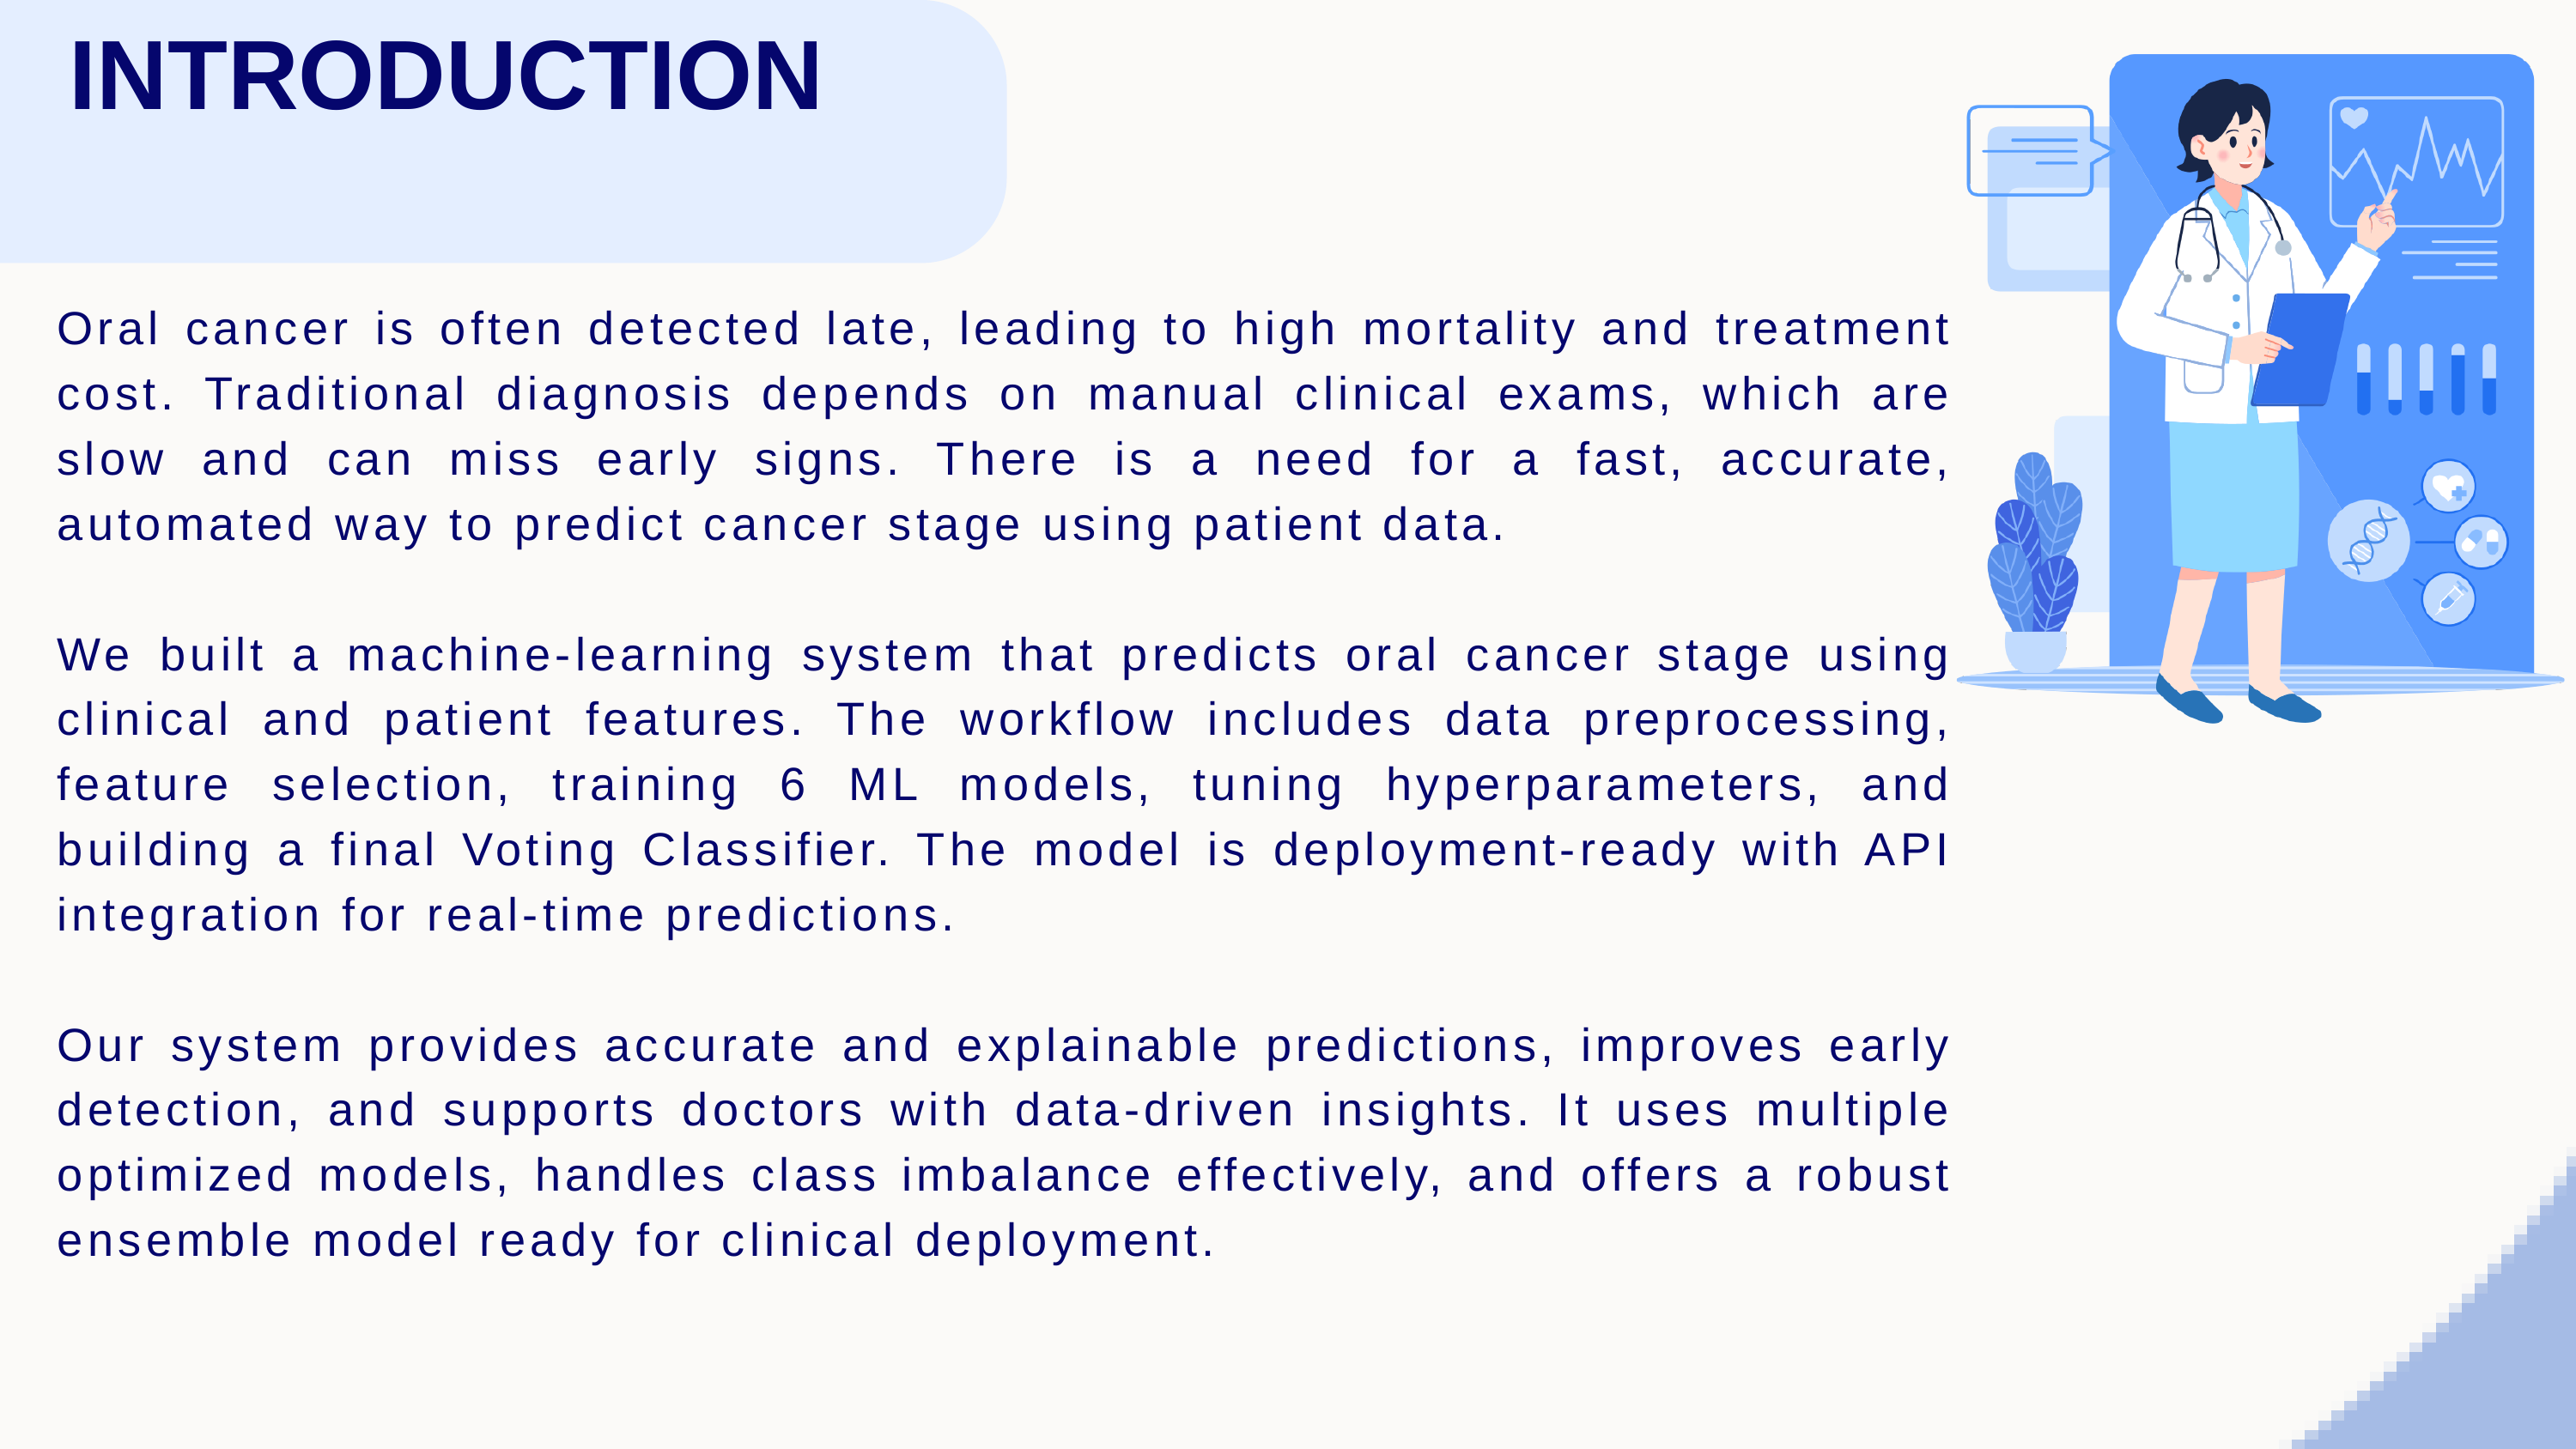

INTRODUCTION

Oral cancer is often detected late, leading to high mortality and treatment cost. Traditional diagnosis depends on manual clinical exams, which are slow and can miss early signs. There is a need for a fast, accurate, automated way to predict cancer stage using patient data.

We built a machine-learning system that predicts oral cancer stage using clinical and patient features. The workflow includes data preprocessing, feature selection, training 6 ML models, tuning hyperparameters, and building a final Voting Classifier. The model is deployment-ready with API integration for real-time predictions.

Our system provides accurate and explainable predictions, improves early detection, and supports doctors with data-driven insights. It uses multiple optimized models, handles class imbalance effectively, and offers a robust ensemble model ready for clinical deployment.